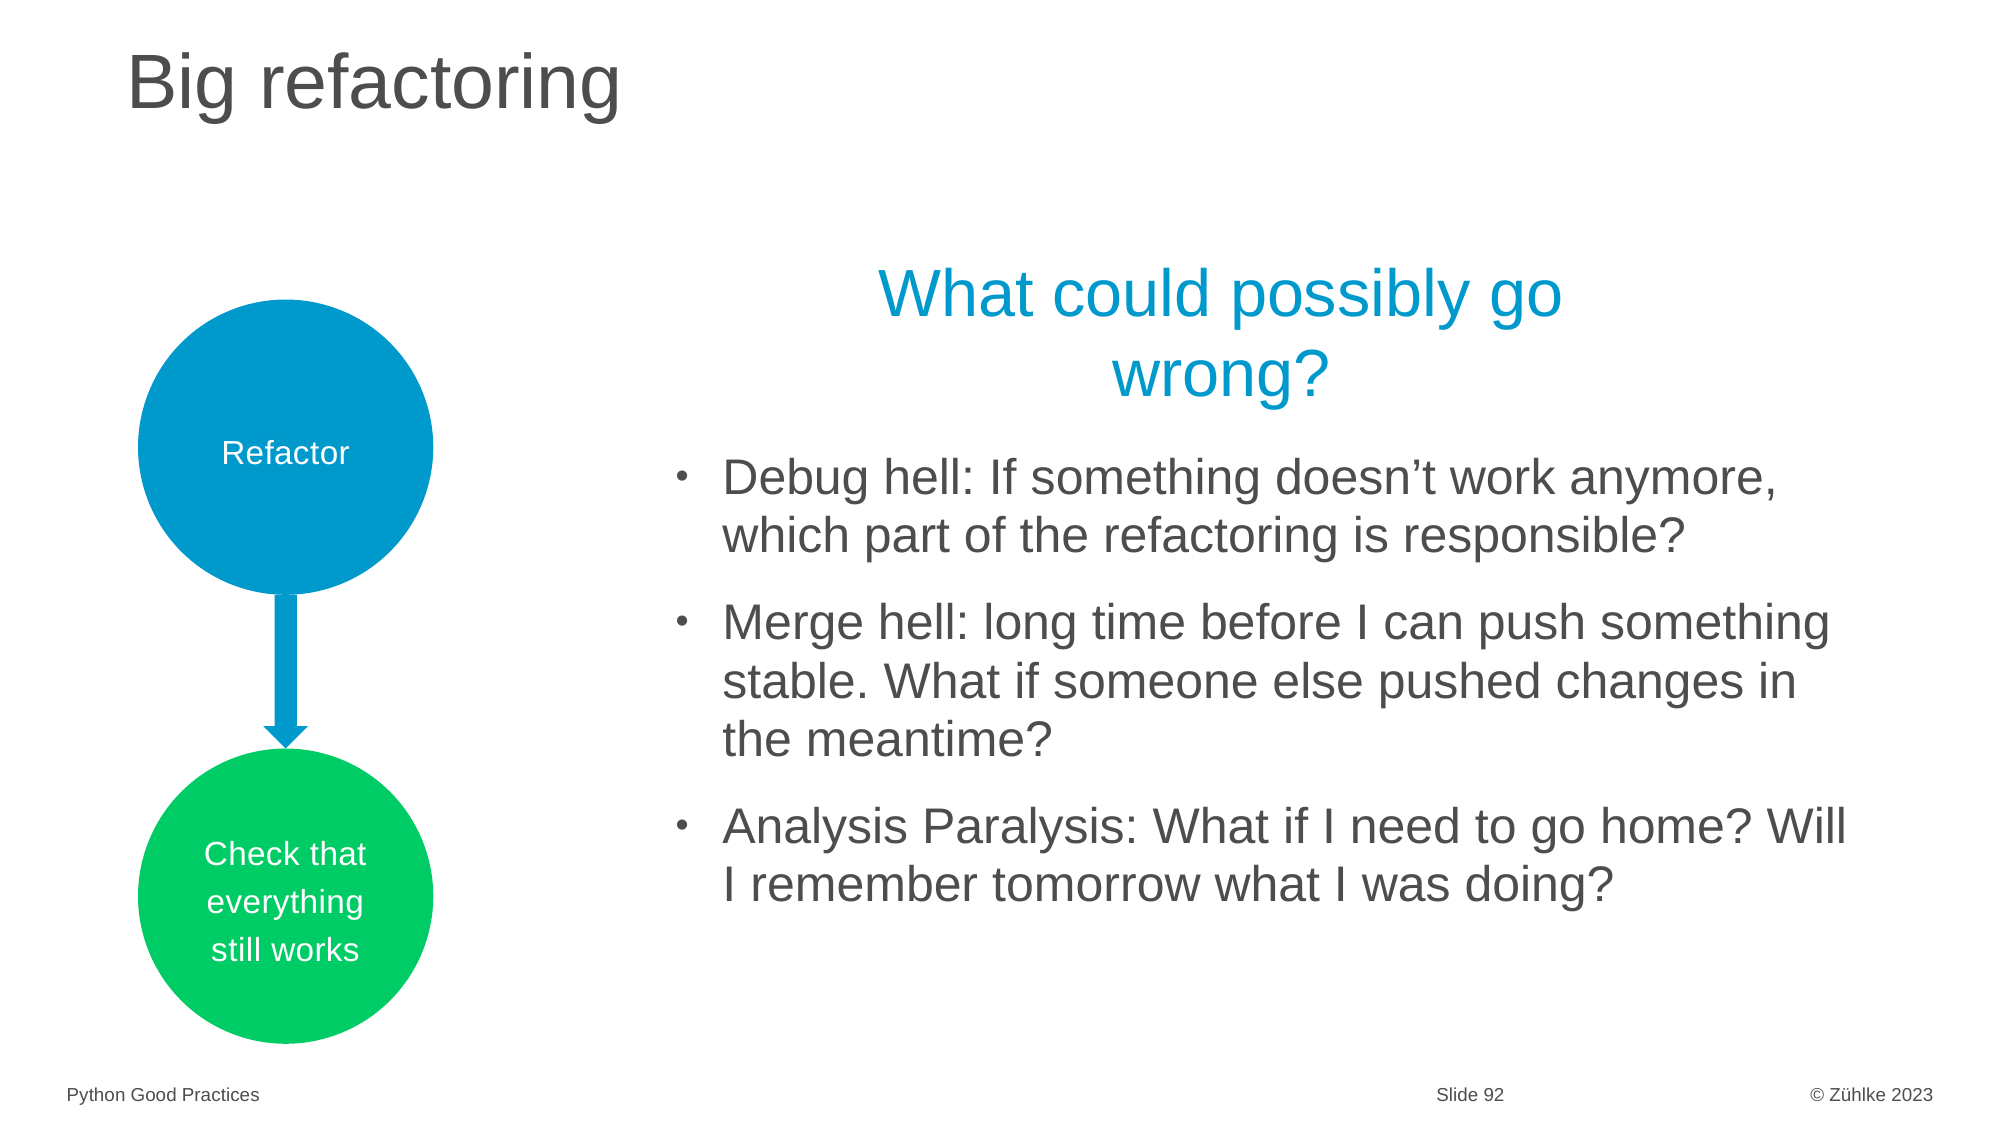

# Big refactoring
What could possibly go wrong?
Refactor
Debug hell: If something doesn’t work anymore, which part of the refactoring is responsible?
Merge hell: long time before I can push something stable. What if someone else pushed changes in the meantime?
Analysis Paralysis: What if I need to go home? Will I remember tomorrow what I was doing?

Check that everything still works